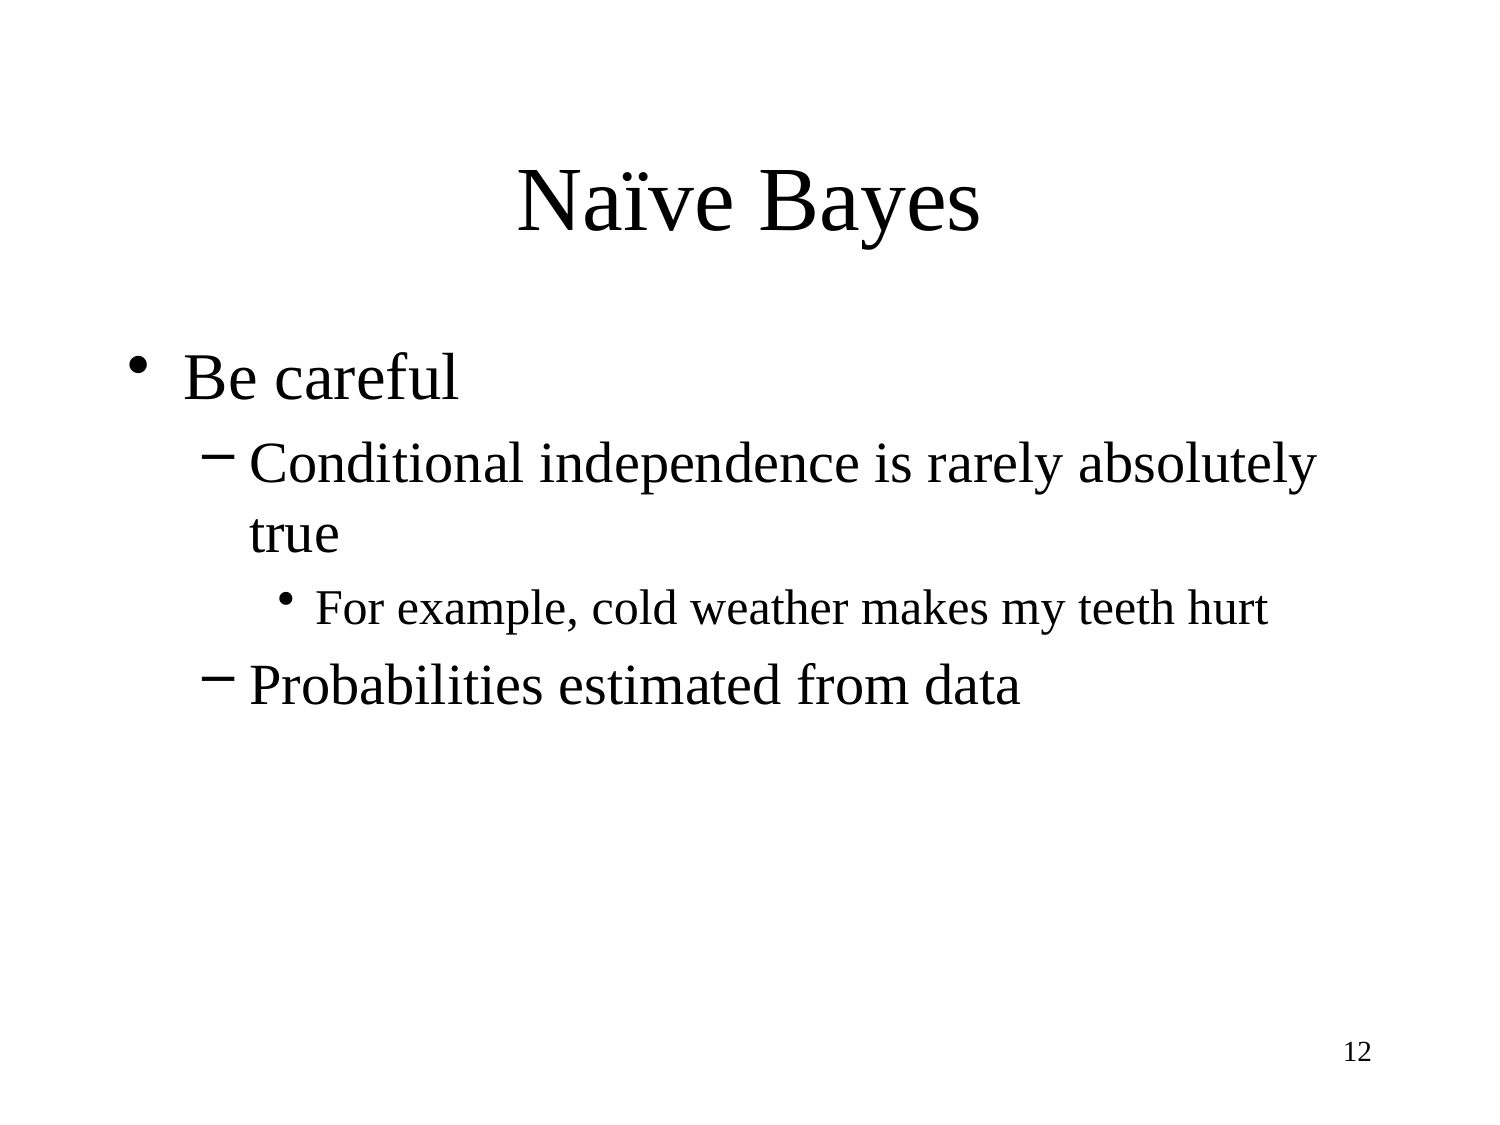

# Naïve Bayes
Be careful
Conditional independence is rarely absolutely true
For example, cold weather makes my teeth hurt
Probabilities estimated from data
12